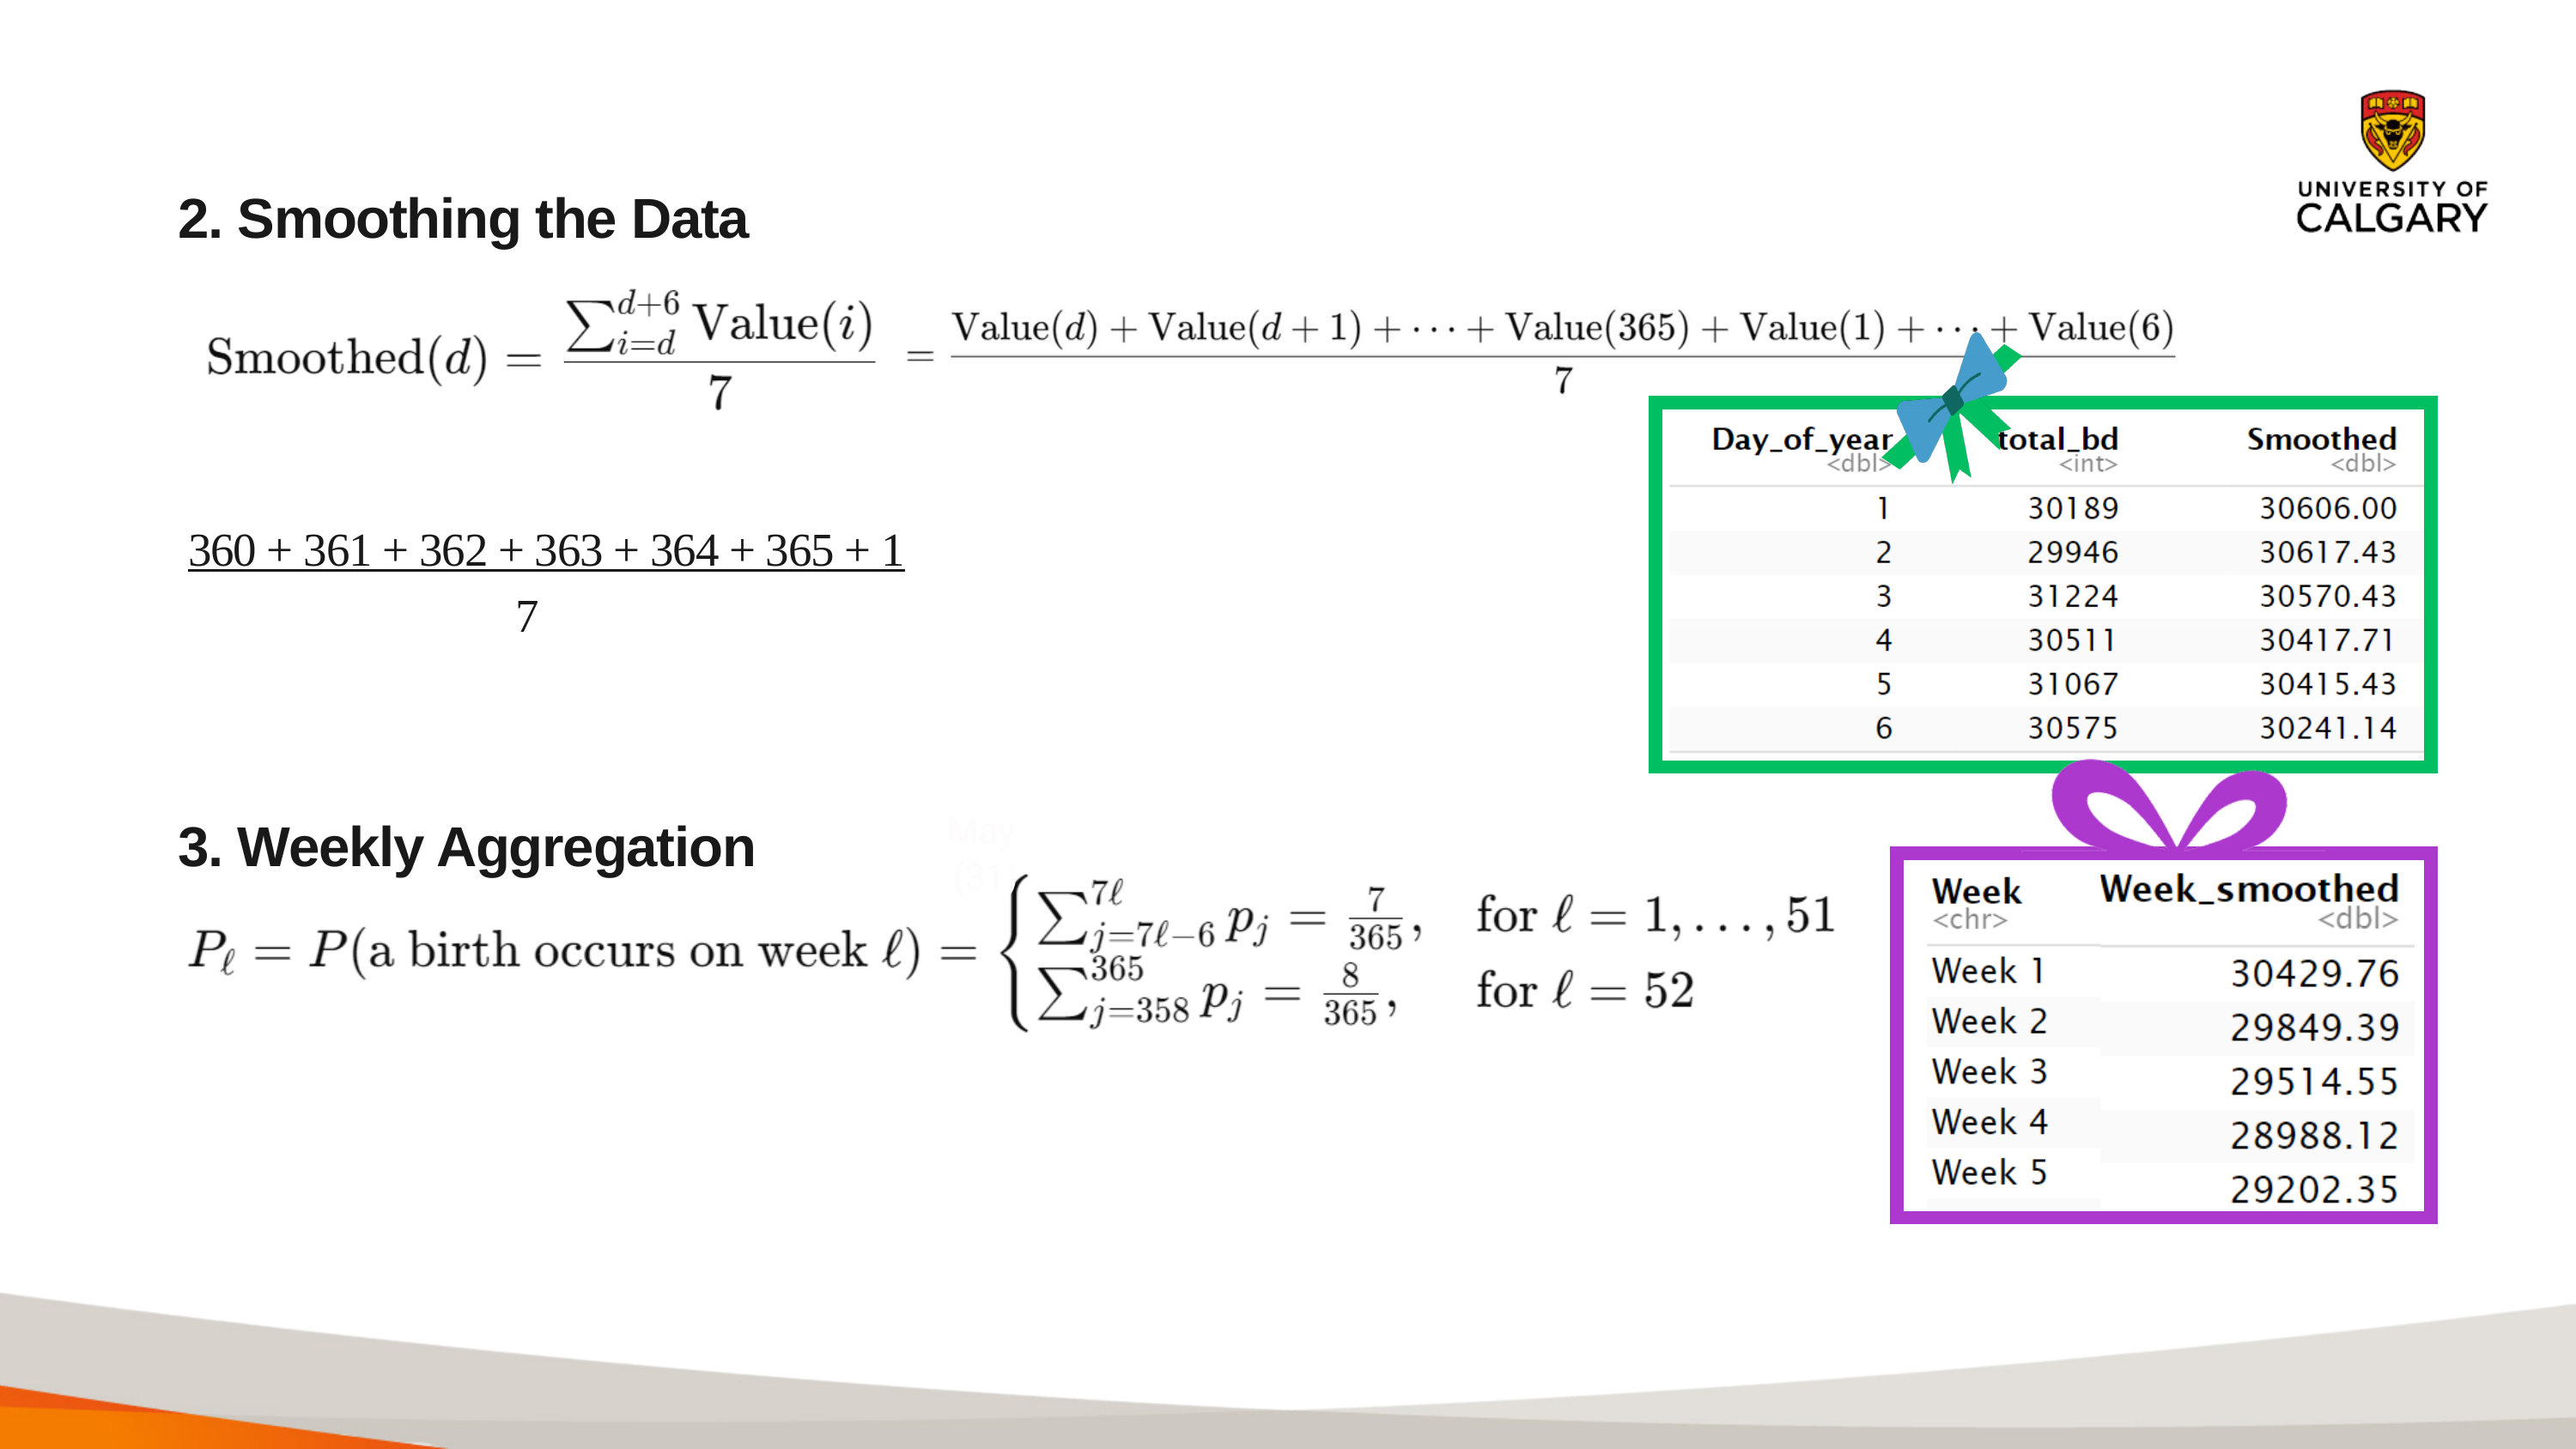

2. Smoothing the Data

360 + 361 + 362 + 363 + 364 + 365 + 1
                              7

3. Weekly Aggregation
May
(31)